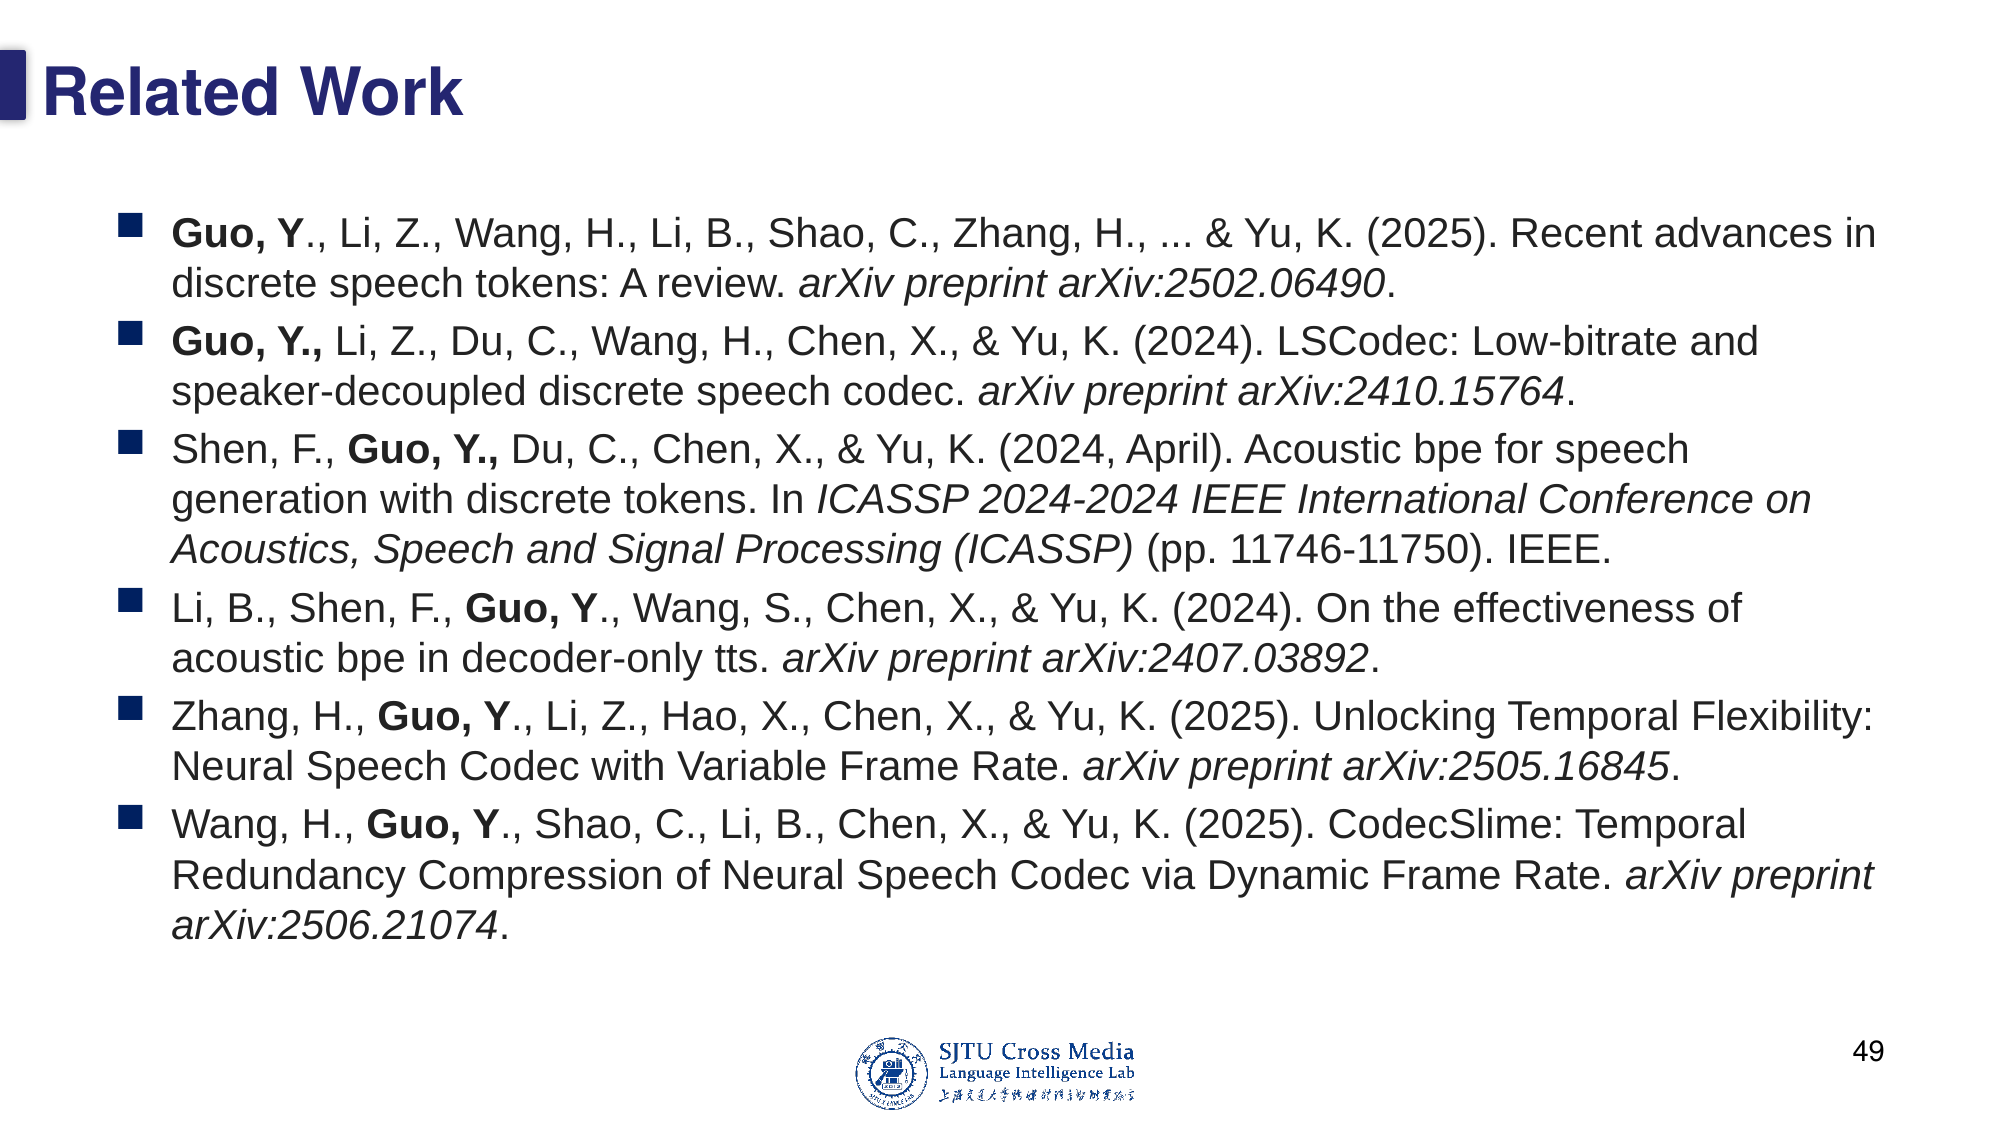

# Related Work
Guo, Y., Li, Z., Wang, H., Li, B., Shao, C., Zhang, H., ... & Yu, K. (2025). Recent advances in discrete speech tokens: A review. arXiv preprint arXiv:2502.06490.
Guo, Y., Li, Z., Du, C., Wang, H., Chen, X., & Yu, K. (2024). LSCodec: Low-bitrate and speaker-decoupled discrete speech codec. arXiv preprint arXiv:2410.15764.
Shen, F., Guo, Y., Du, C., Chen, X., & Yu, K. (2024, April). Acoustic bpe for speech generation with discrete tokens. In ICASSP 2024-2024 IEEE International Conference on Acoustics, Speech and Signal Processing (ICASSP) (pp. 11746-11750). IEEE.
Li, B., Shen, F., Guo, Y., Wang, S., Chen, X., & Yu, K. (2024). On the effectiveness of acoustic bpe in decoder-only tts. arXiv preprint arXiv:2407.03892.
Zhang, H., Guo, Y., Li, Z., Hao, X., Chen, X., & Yu, K. (2025). Unlocking Temporal Flexibility: Neural Speech Codec with Variable Frame Rate. arXiv preprint arXiv:2505.16845.
Wang, H., Guo, Y., Shao, C., Li, B., Chen, X., & Yu, K. (2025). CodecSlime: Temporal Redundancy Compression of Neural Speech Codec via Dynamic Frame Rate. arXiv preprint arXiv:2506.21074.
49